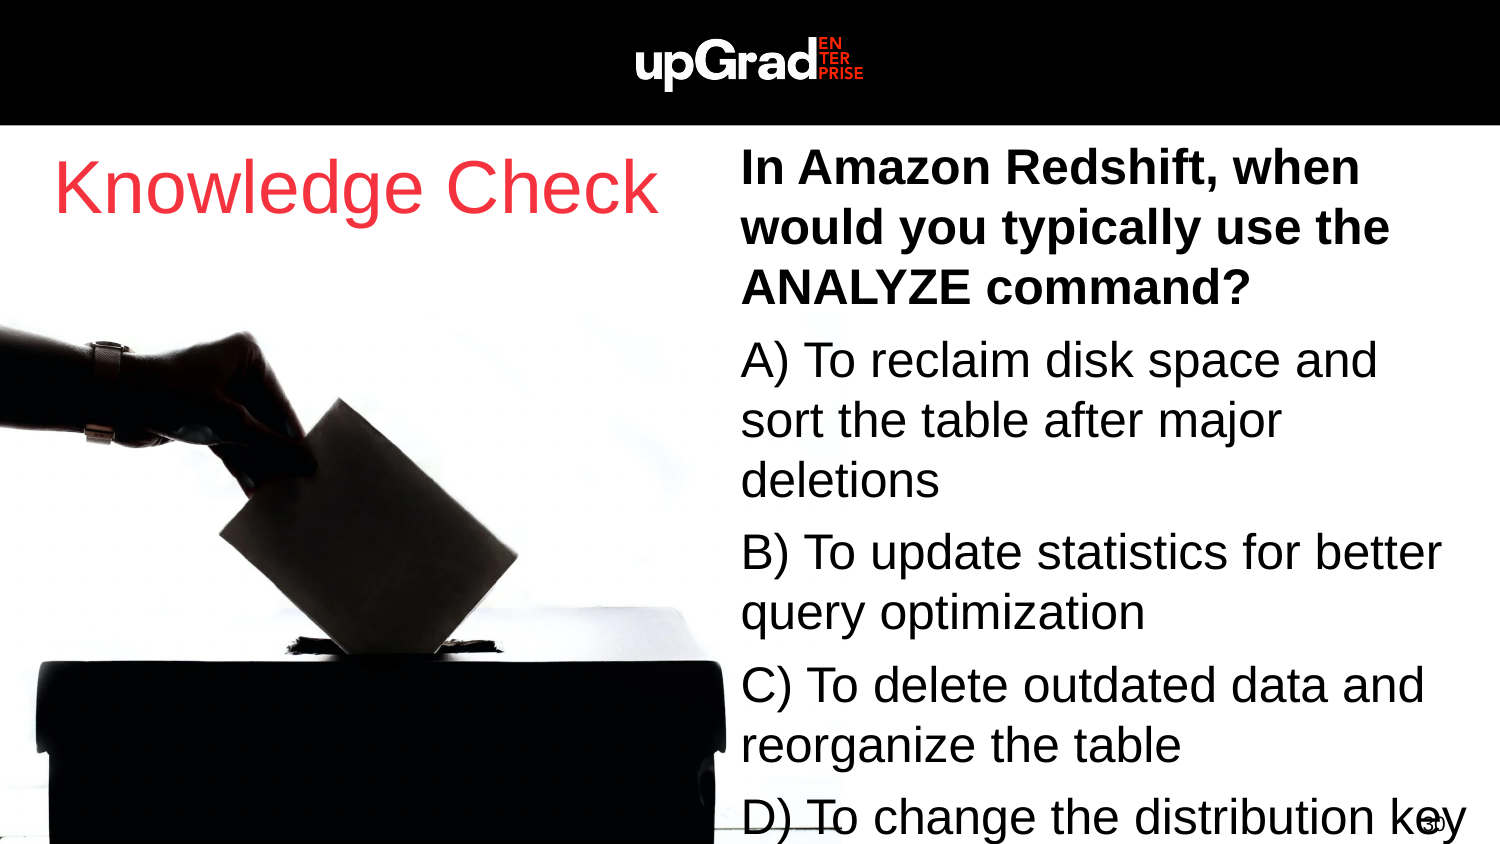

In Amazon Redshift, when would you typically use the ANALYZE command?
A) To reclaim disk space and sort the table after major deletions
B) To update statistics for better query optimization
C) To delete outdated data and reorganize the table
D) To change the distribution key of a table
Knowledge Check
30